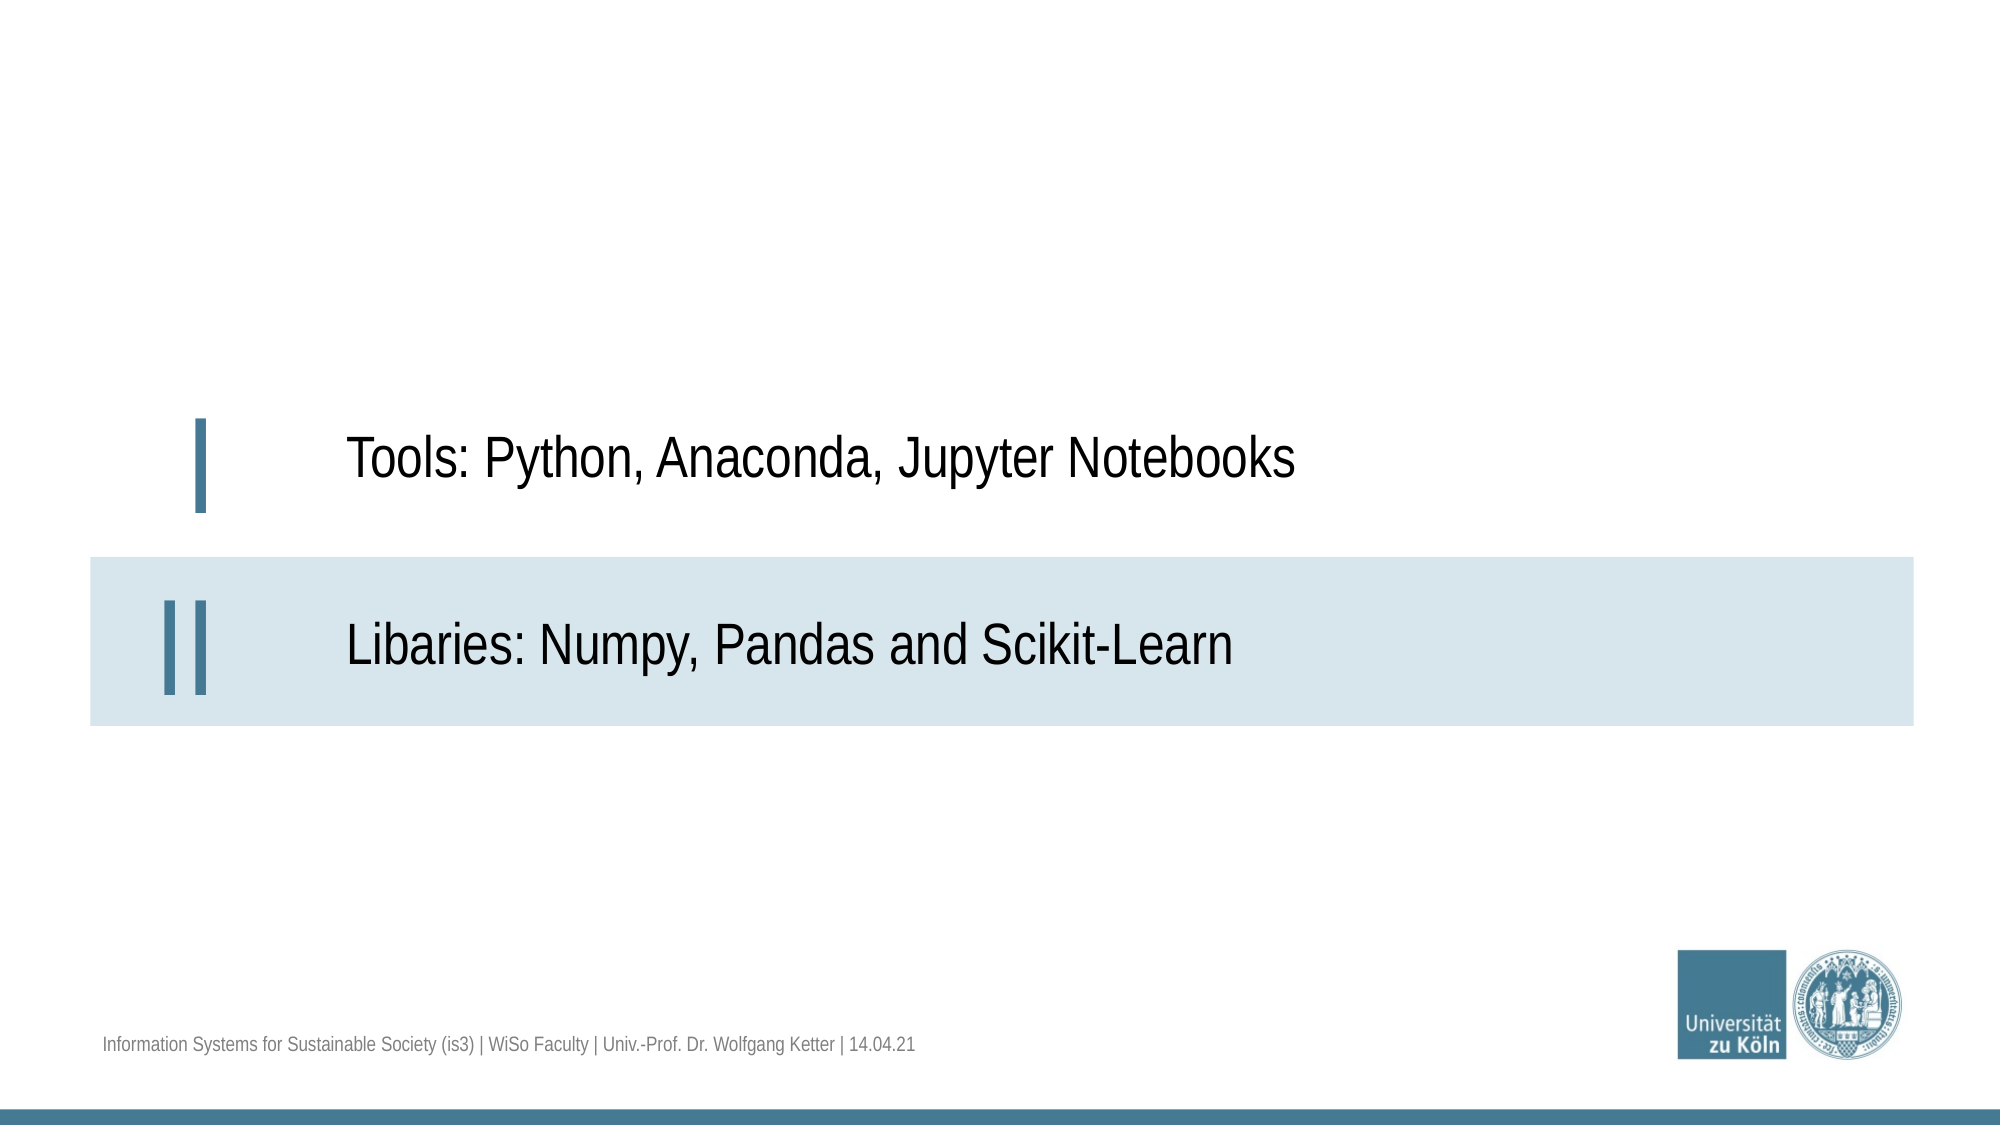

I
Tools: Python, Anaconda, Jupyter Notebooks
II

Libaries: Numpy, Pandas and Scikit-Learn